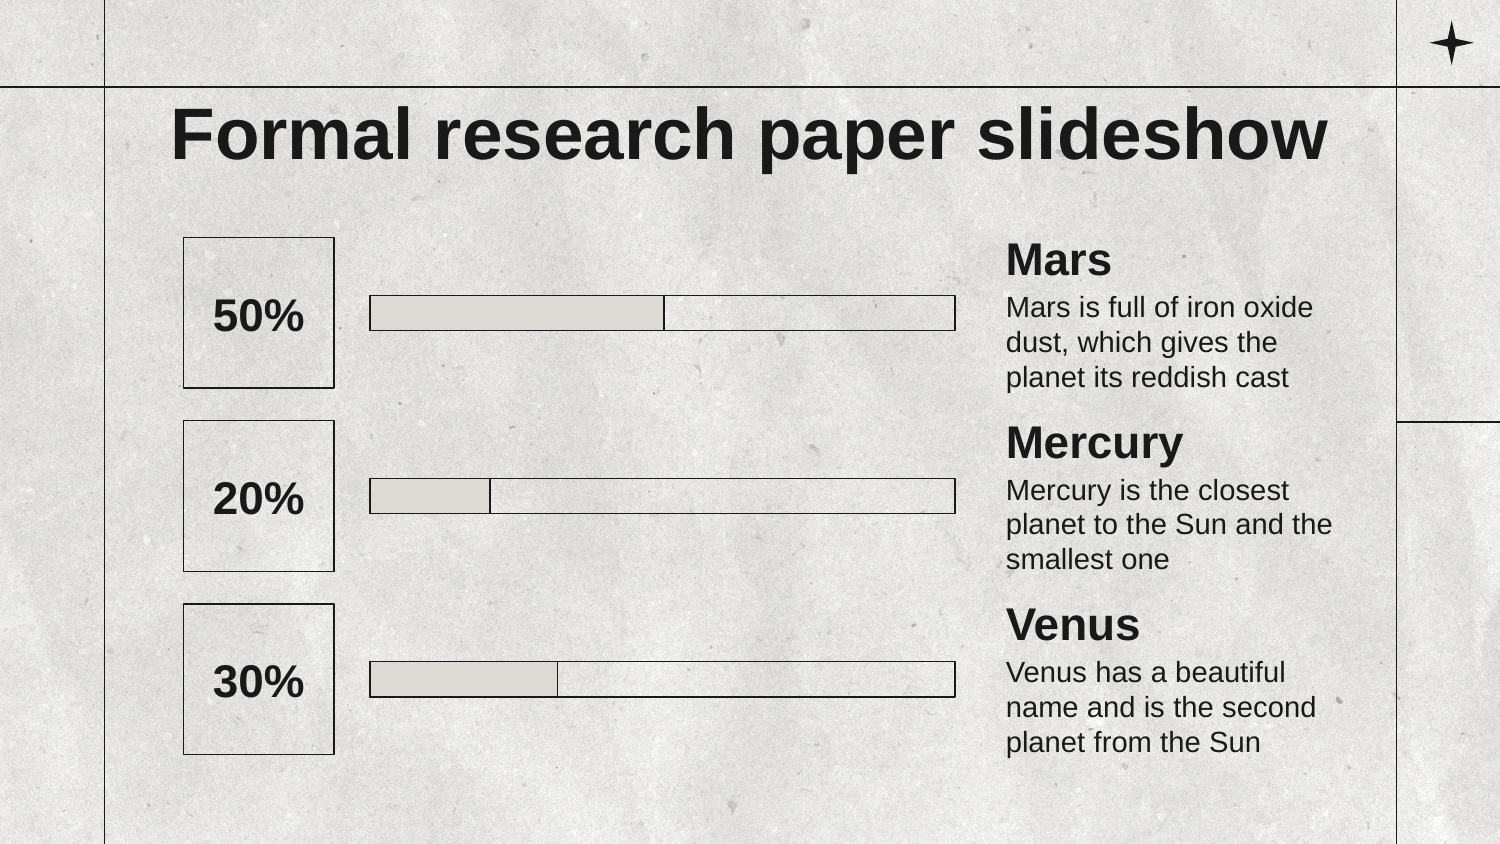

# Formal research paper slideshow
Mars
Mars is full of iron oxide dust, which gives the planet its reddish cast

50%

Mercury
Mercury is the closest planet to the Sun and the smallest one
20%

Venus
Venus has a beautiful name and is the second planet from the Sun
30%